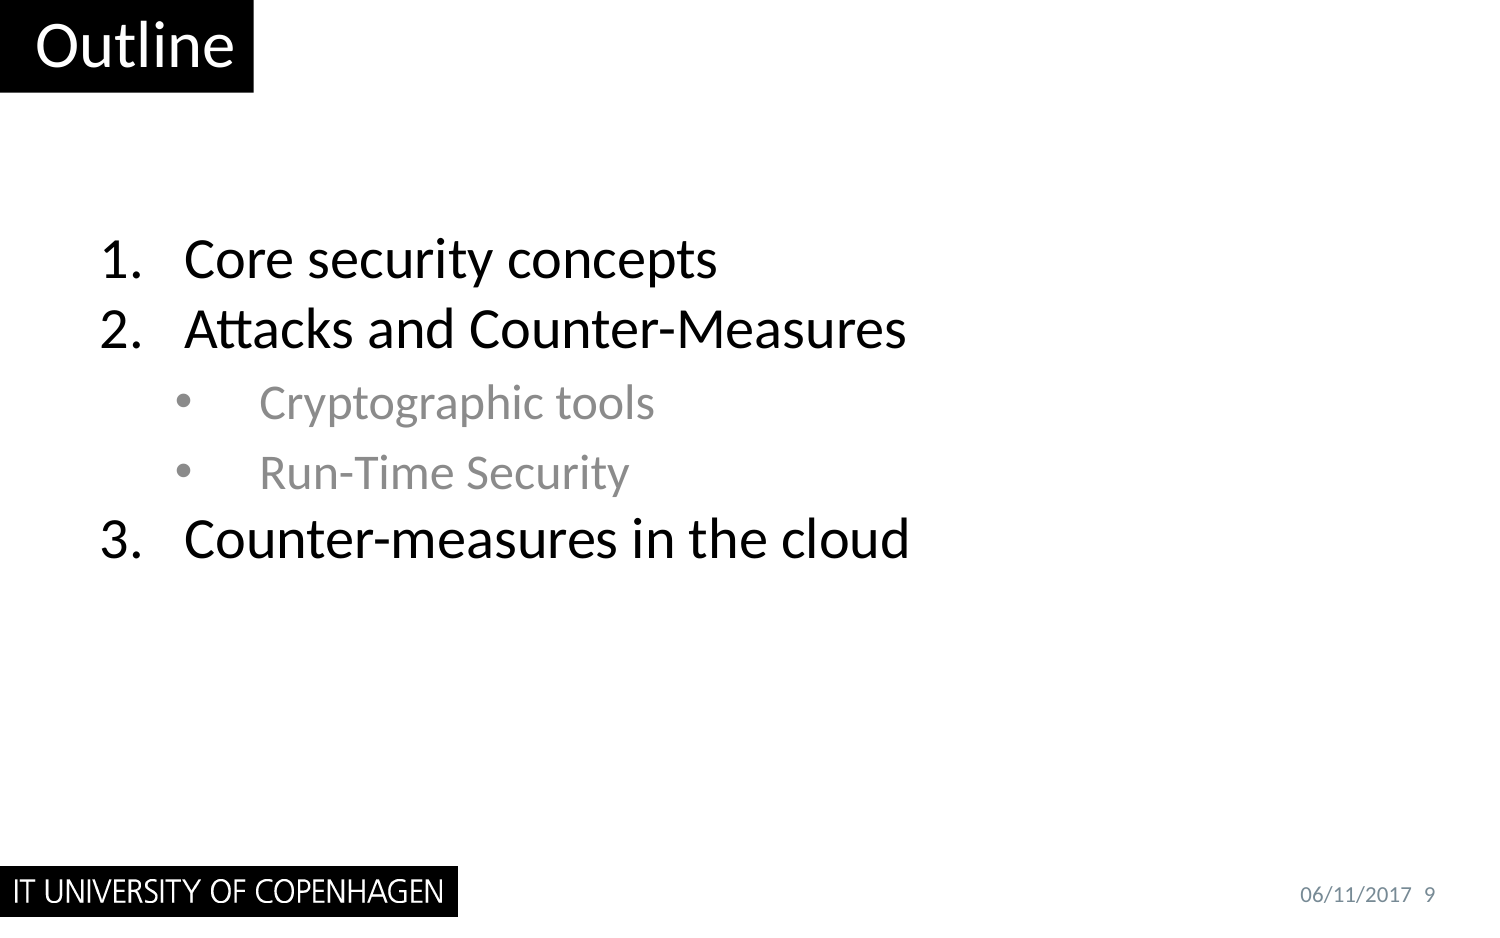

# Outline
Core security concepts
Attacks and Counter-Measures
Cryptographic tools
Run-Time Security
Counter-measures in the cloud
06/11/2017
9